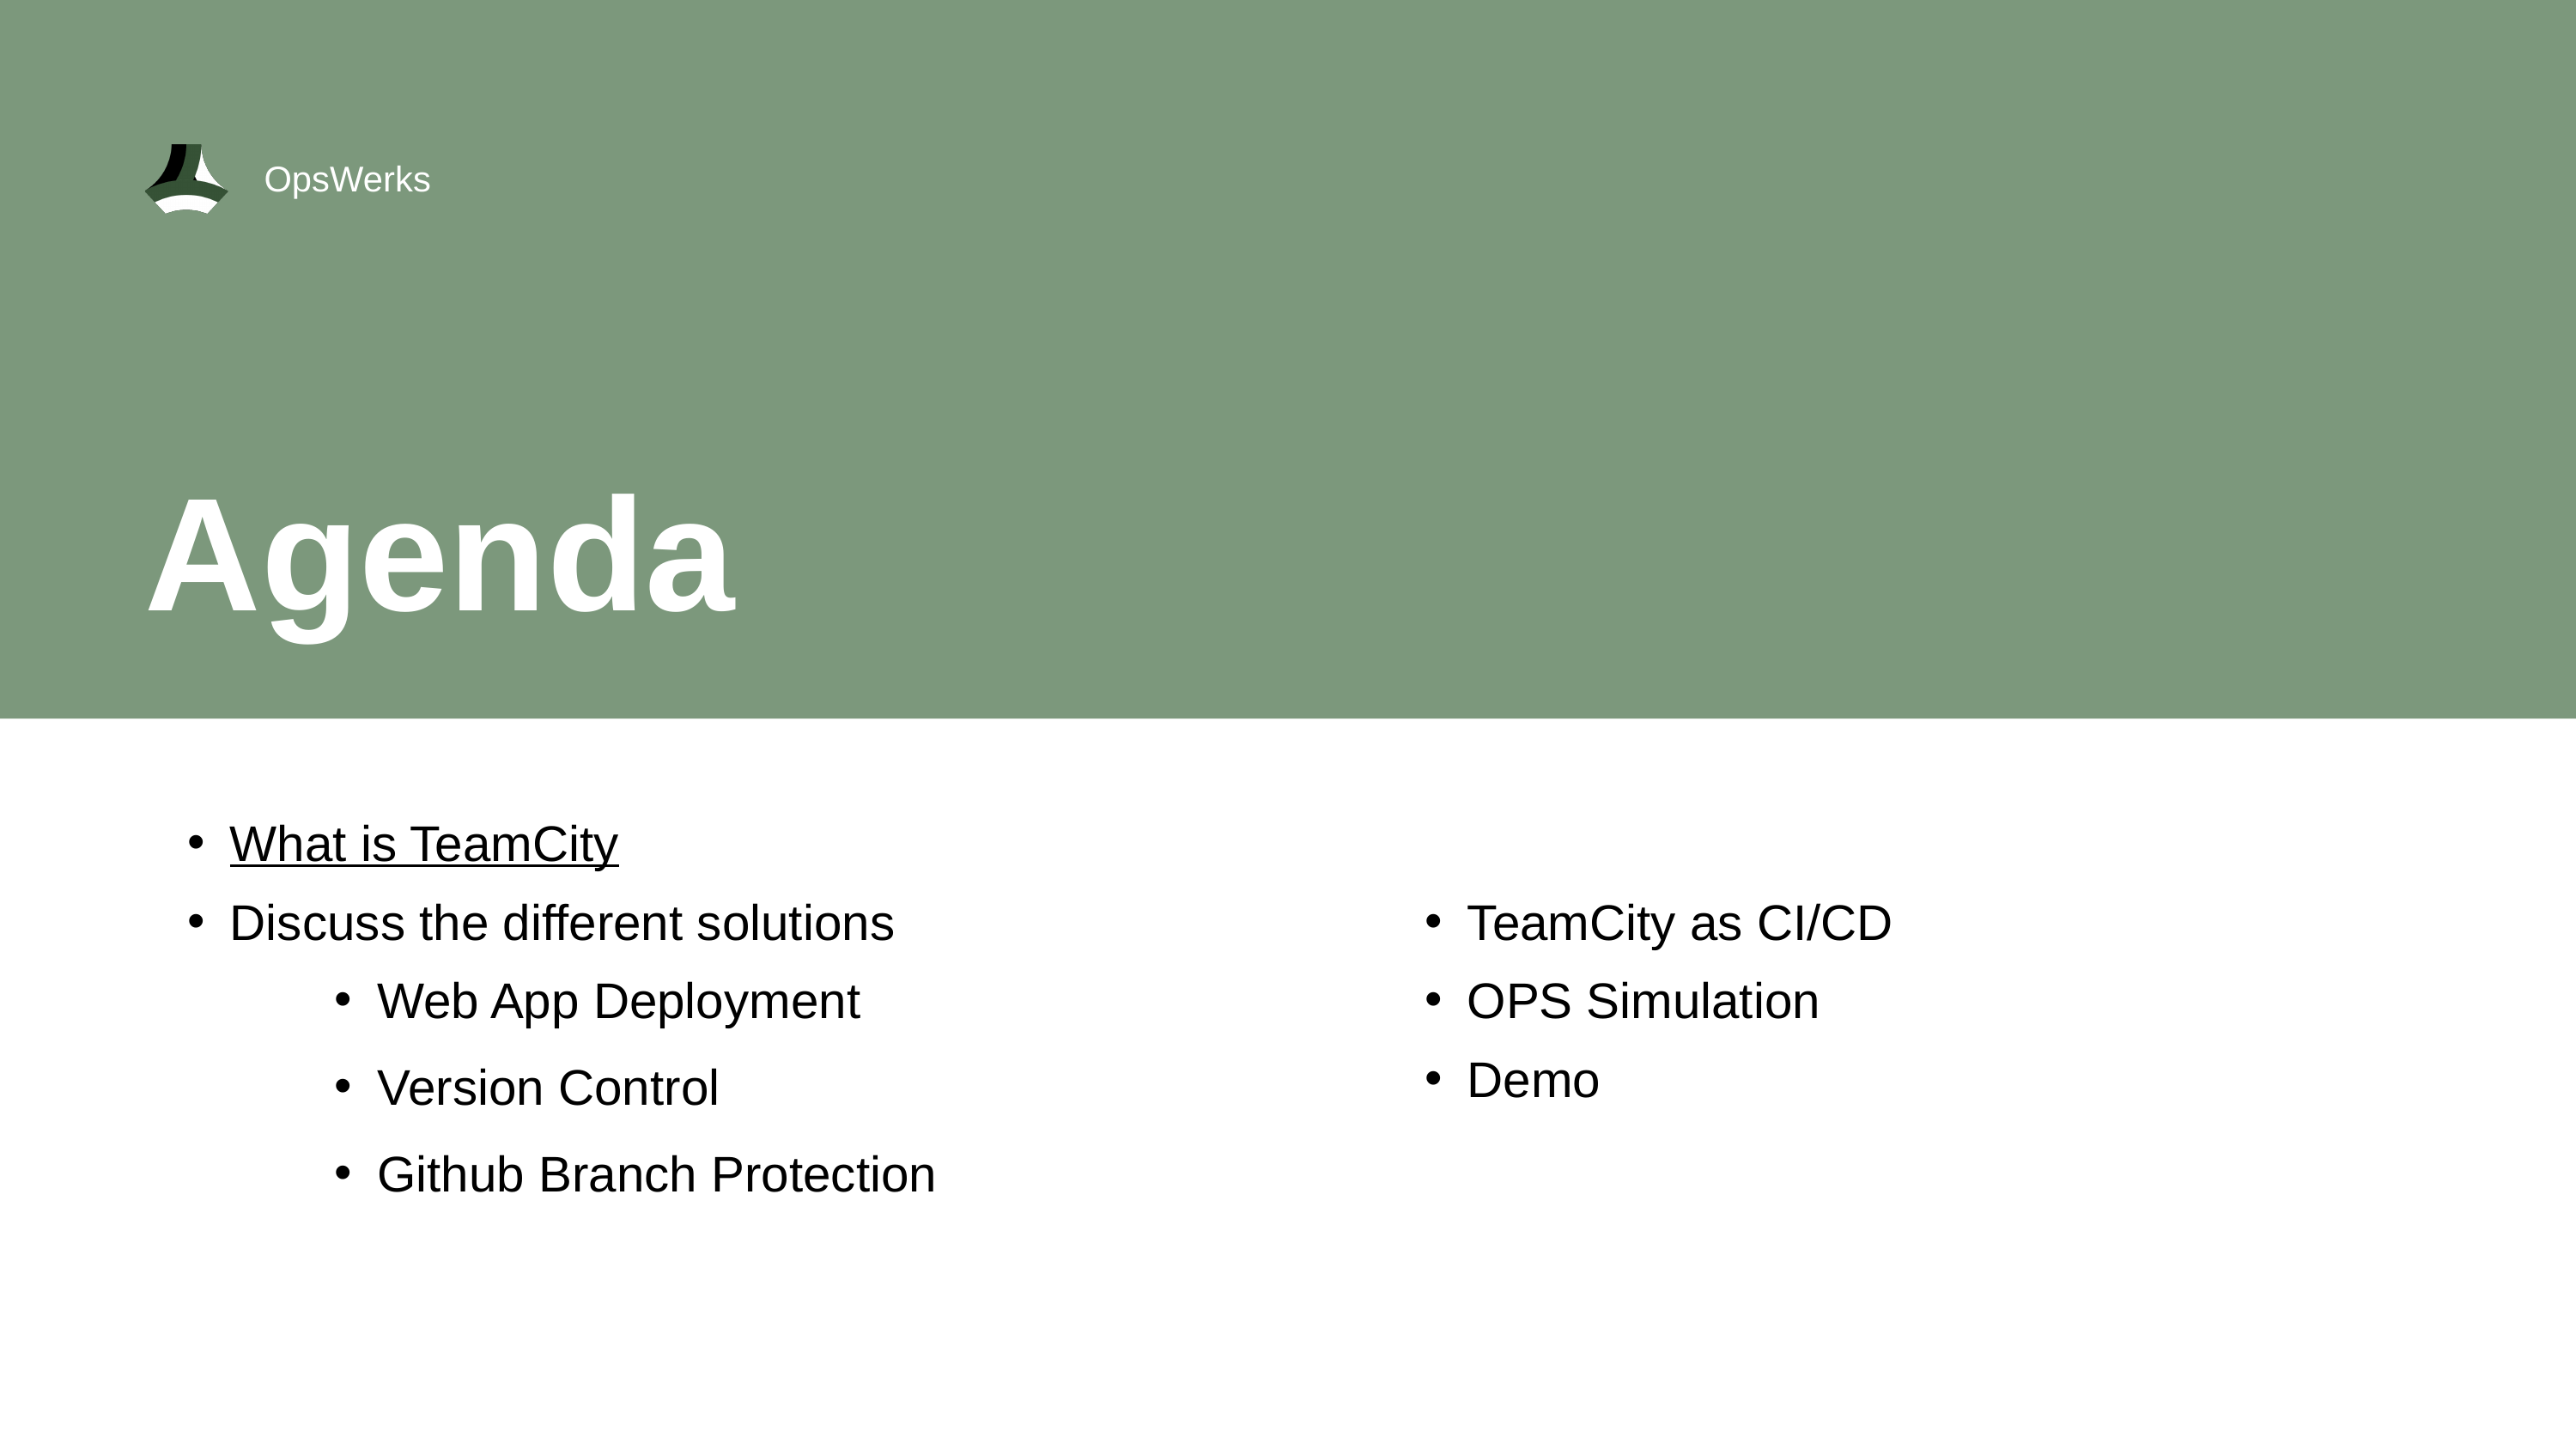

OpsWerks
Agenda
What is TeamCity
Discuss the different solutions
TeamCity as CI/CD
Web App Deployment
OPS Simulation
Demo
Version Control
Github Branch Protection